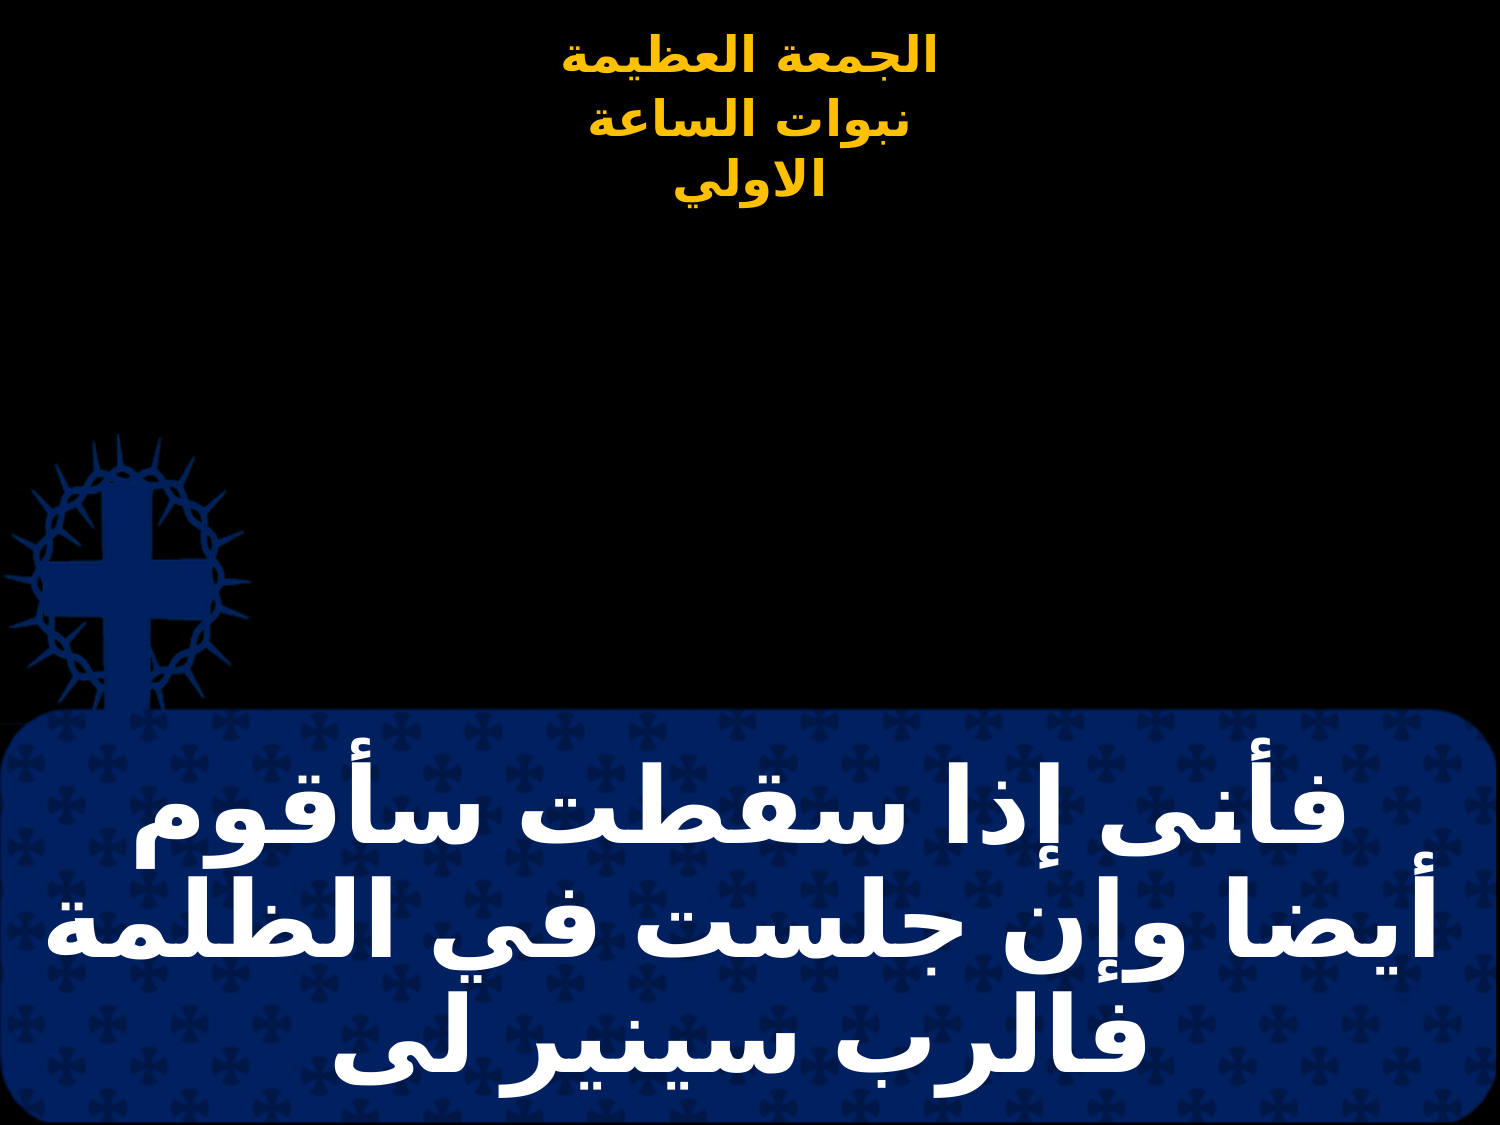

# فأنى إذا سقطت سأقوم أيضا وإن جلست في الظلمة فالرب سينير لى